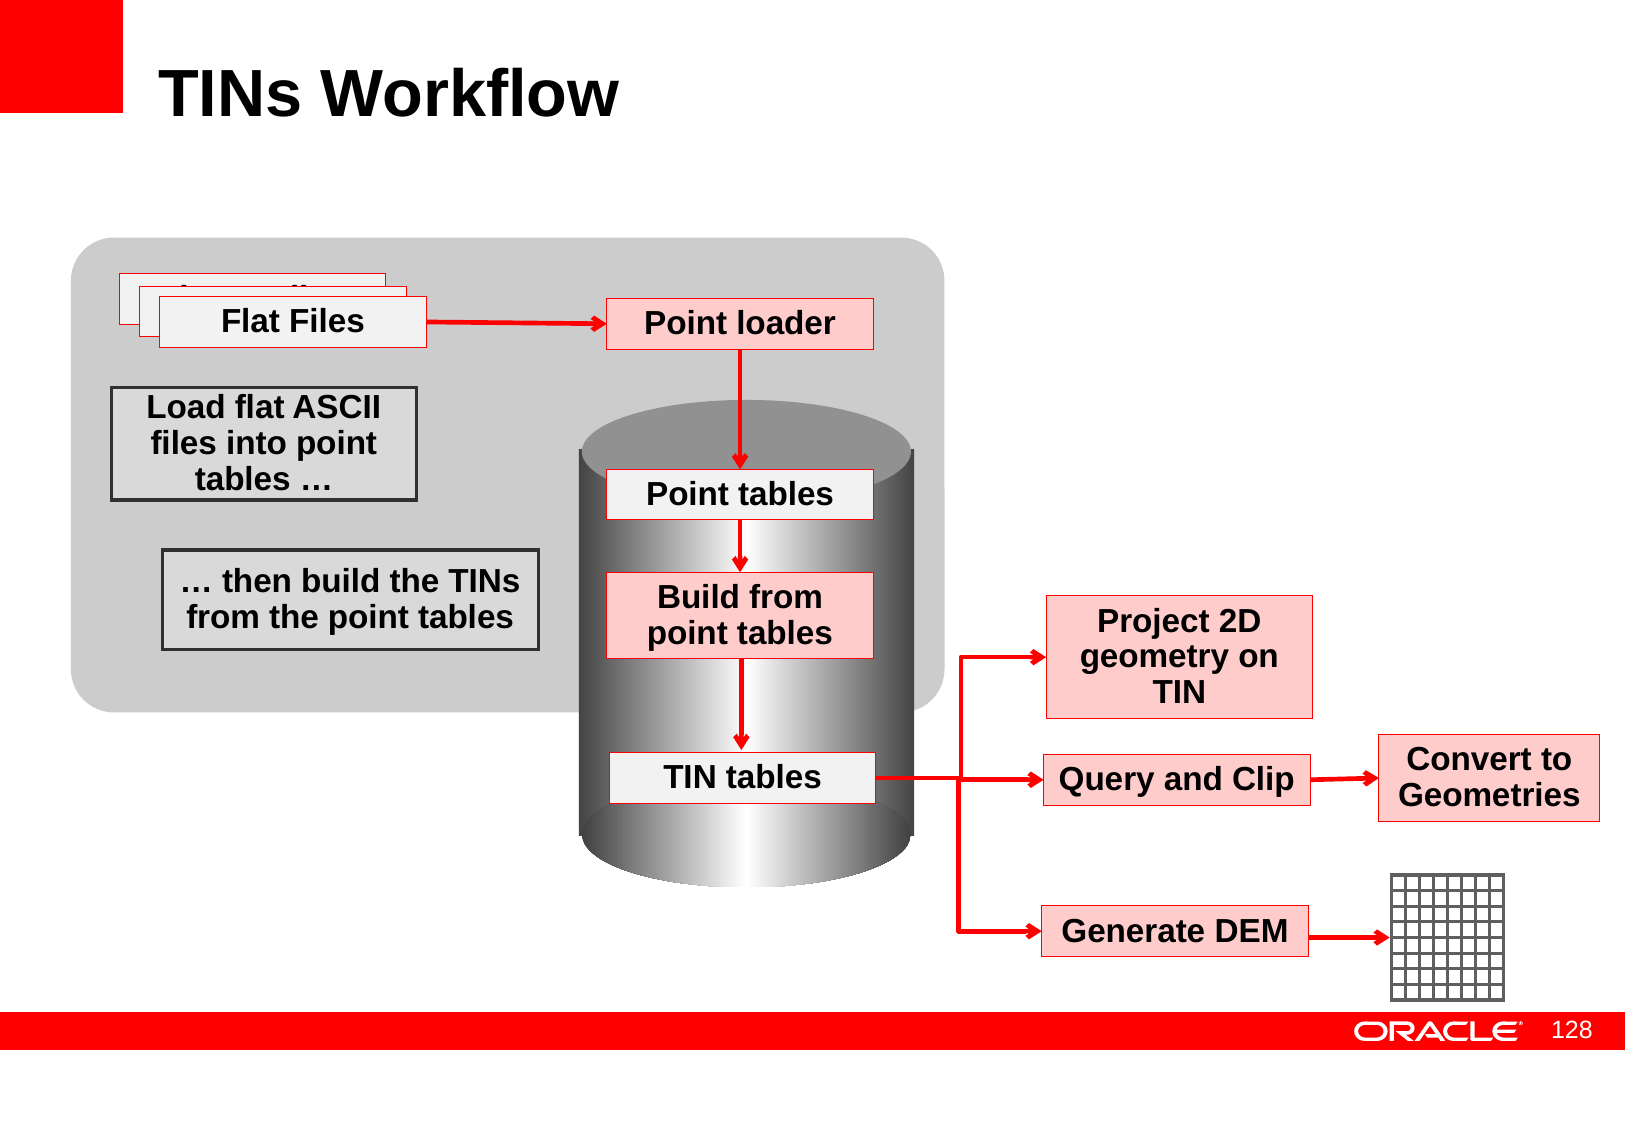

# TINs Workflow

LiDAR Files
LiDAR Files
Flat Files
Point loader
Load flat ASCII files into point tables …

Point tables
… then build the TINs from the point tables
Build from point tables
Project 2D geometry on TIN
Convert to Geometries
TIN tables
Query and Clip

Generate DEM